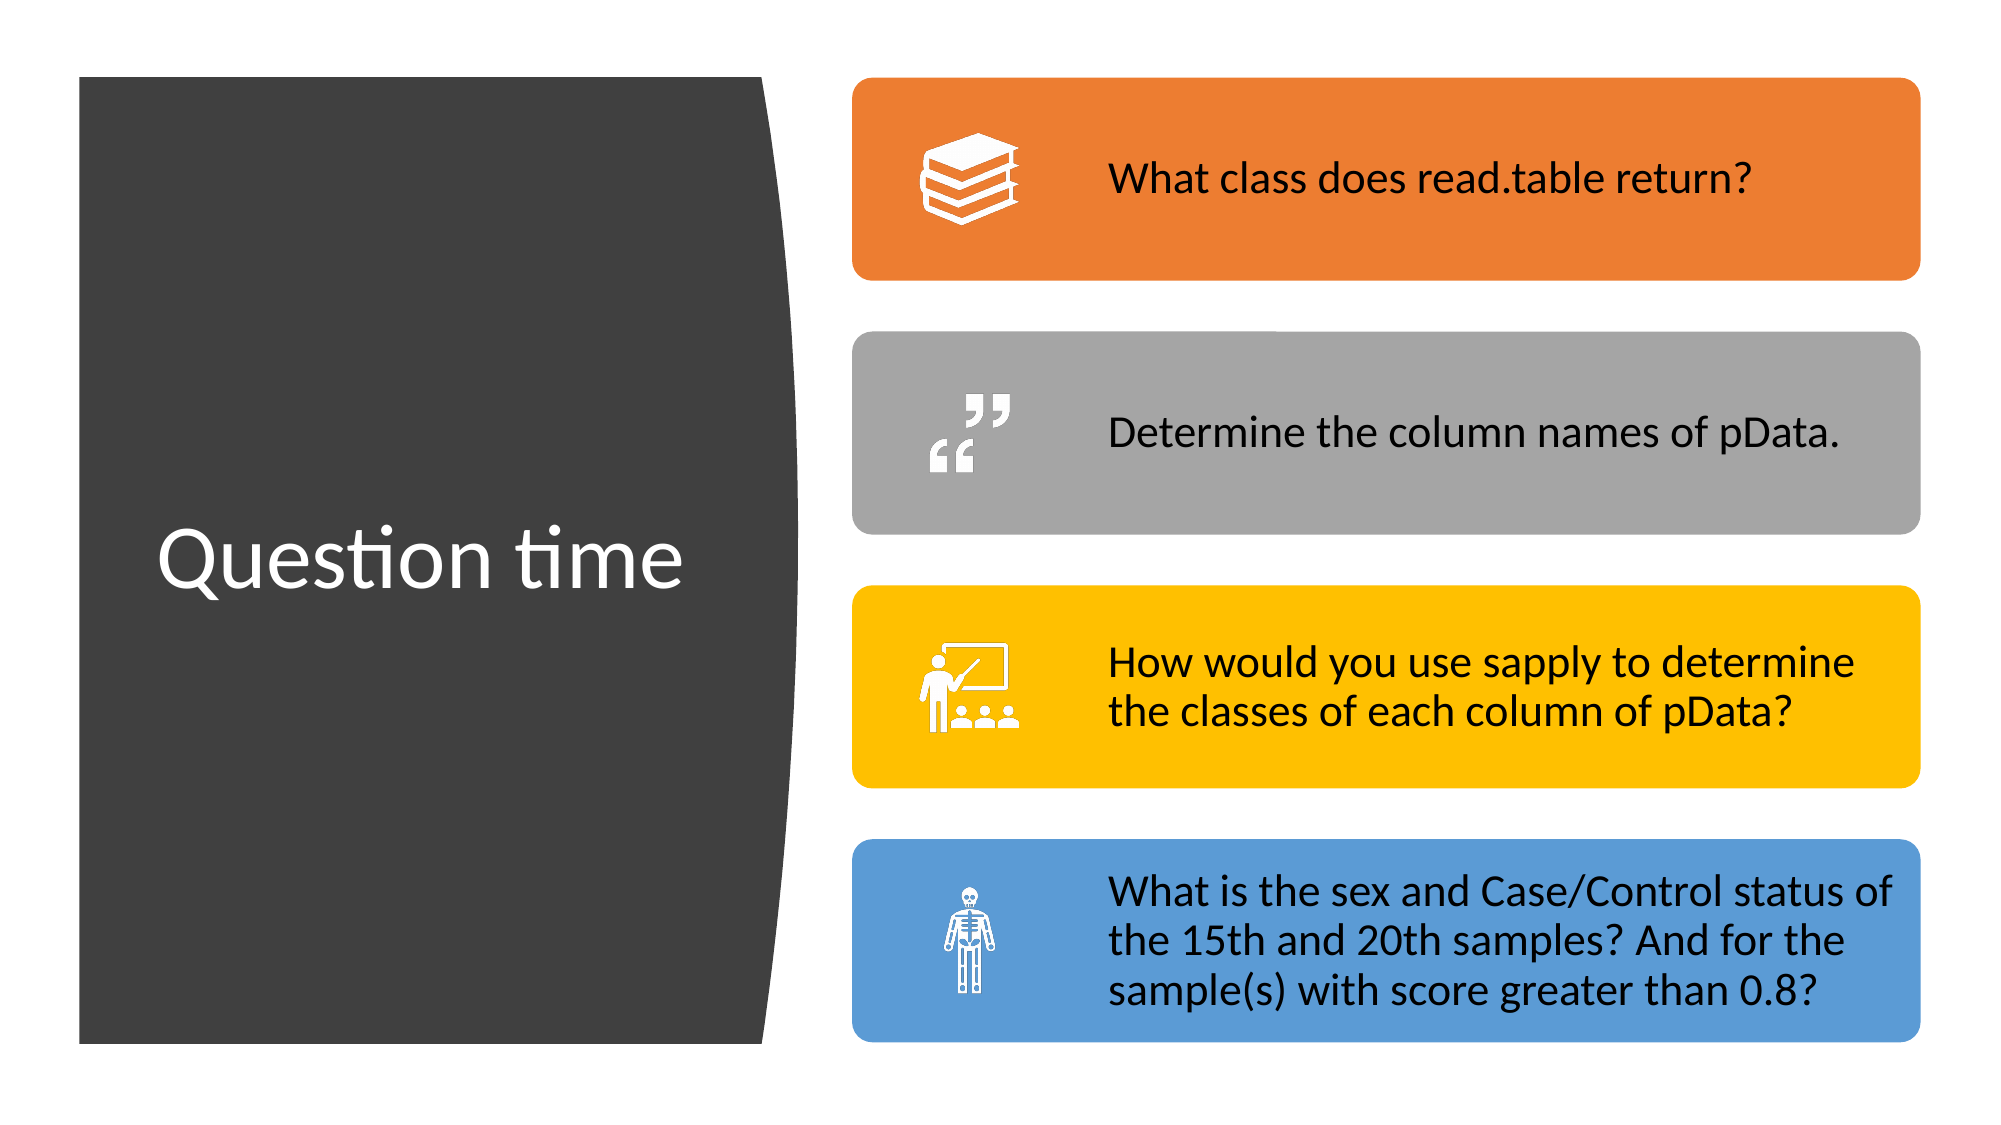

What class does read.table return?
Determine the column names of pData.
How would you use sapply to determine the classes of each column of pData?
What is the sex and Case/Control status of the 15th and 20th samples? And for the sample(s) with score greater than 0.8?

# Question time